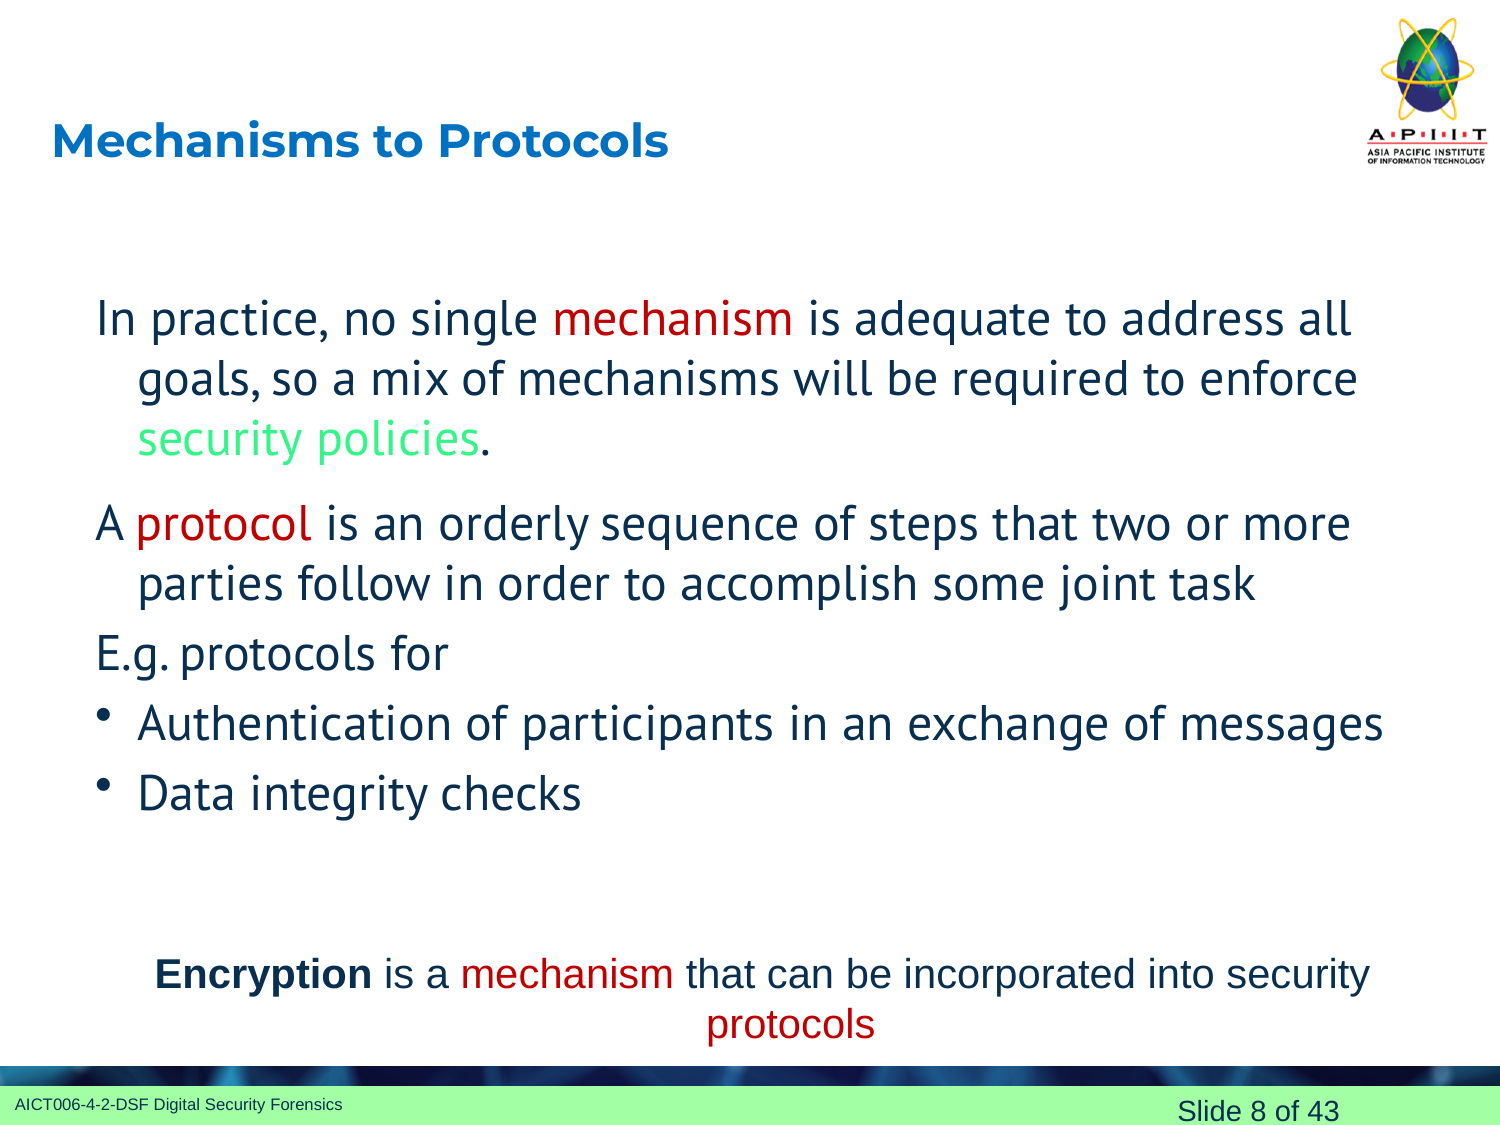

# Mechanisms to Protocols
In practice, no single mechanism is adequate to address all goals, so a mix of mechanisms will be required to enforce security policies.
A protocol is an orderly sequence of steps that two or more parties follow in order to accomplish some joint task
E.g. protocols for
Authentication of participants in an exchange of messages
Data integrity checks
Encryption is a mechanism that can be incorporated into security protocols
Slide 8 of 43